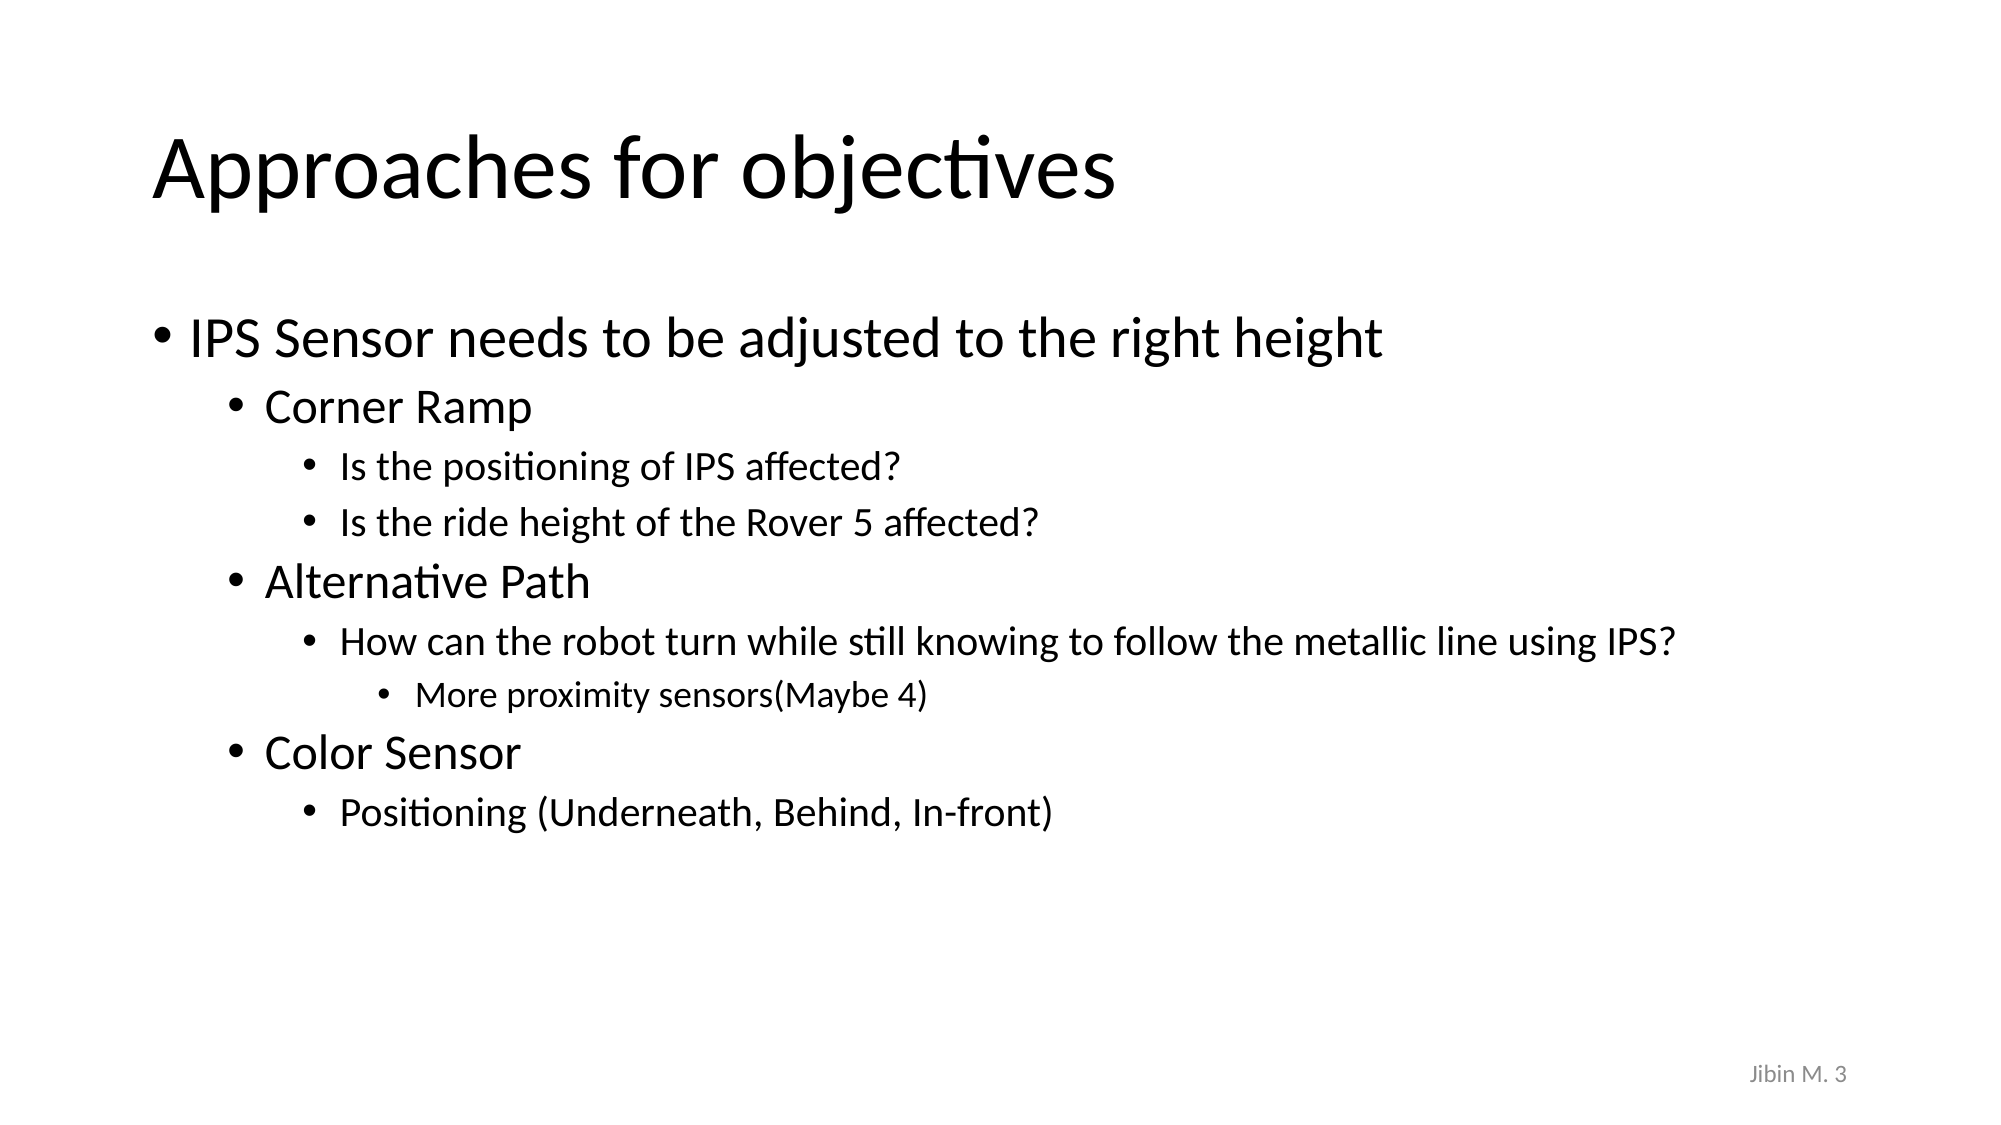

# Approaches for objectives
IPS Sensor needs to be adjusted to the right height
Corner Ramp
Is the positioning of IPS affected?
Is the ride height of the Rover 5 affected?
Alternative Path
How can the robot turn while still knowing to follow the metallic line using IPS?
More proximity sensors(Maybe 4)
Color Sensor
Positioning (Underneath, Behind, In-front)

Jibin M. 3